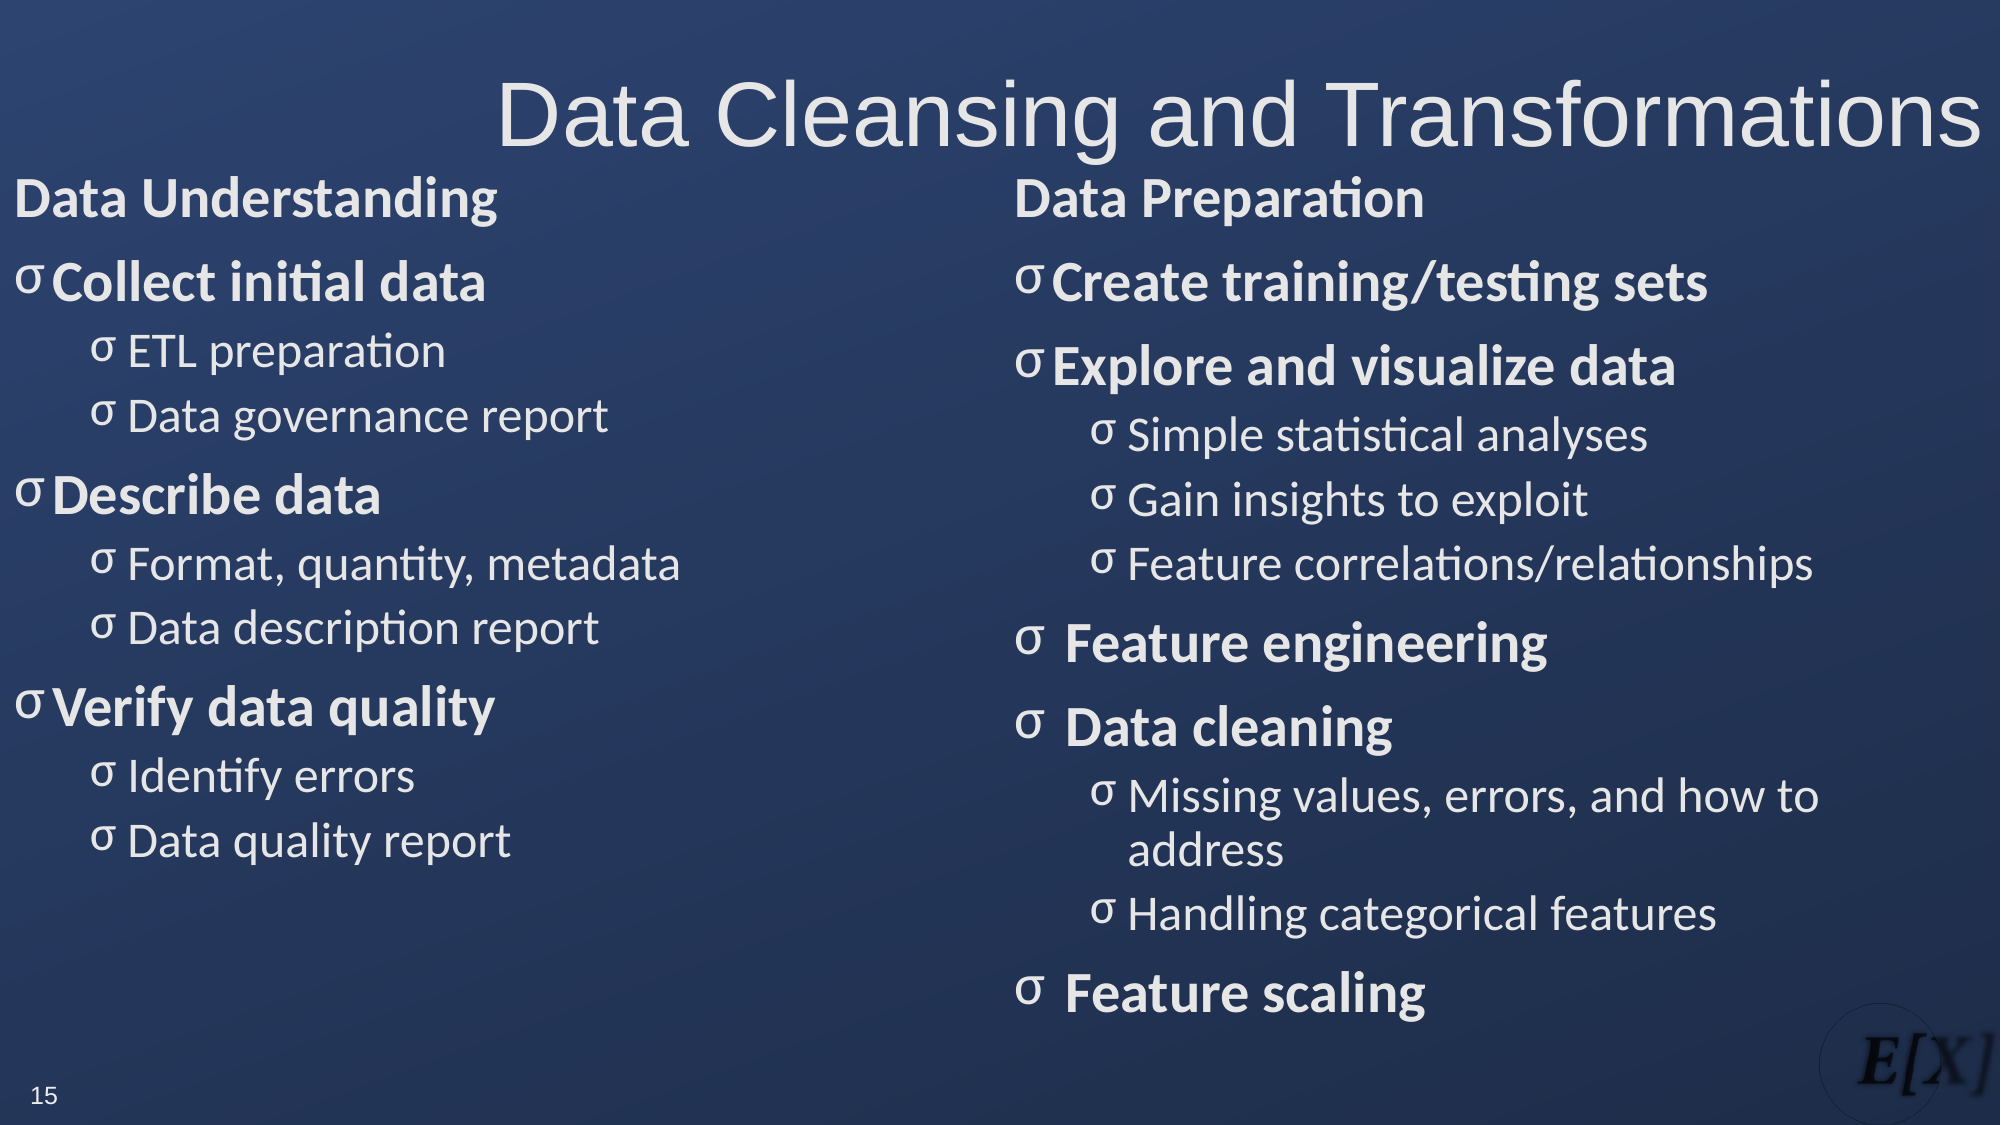

# Data Cleansing and Transformations
Data Understanding
Collect initial data
ETL preparation
Data governance report
Describe data
Format, quantity, metadata
Data description report
Verify data quality
Identify errors
Data quality report

Data Preparation
Create training/testing sets
Explore and visualize data
Simple statistical analyses
Gain insights to exploit
Feature correlations/relationships
 Feature engineering
 Data cleaning
Missing values, errors, and how to address
Handling categorical features
 Feature scaling

15